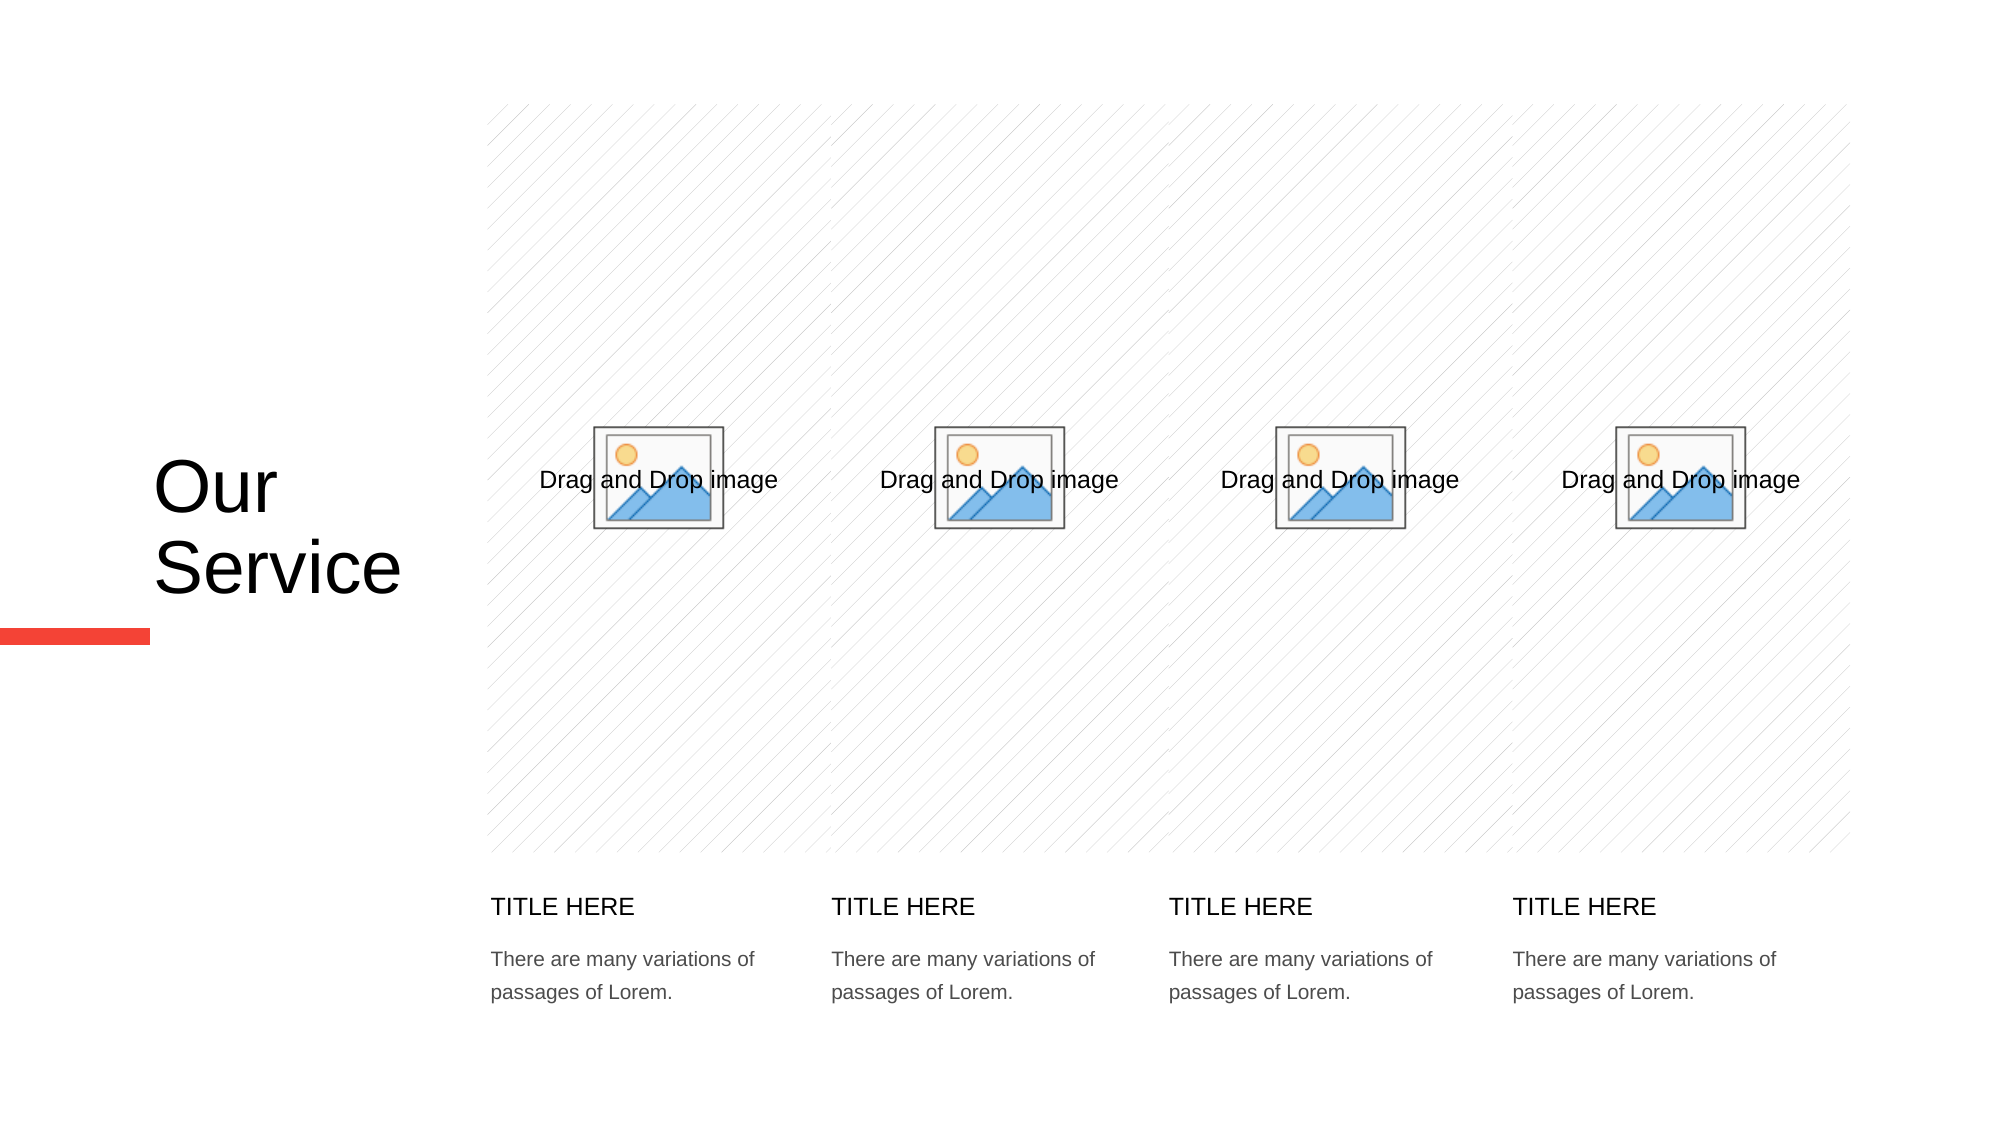

Our
Service
TITLE HERE
TITLE HERE
TITLE HERE
TITLE HERE
There are many variations of passages of Lorem.
There are many variations of passages of Lorem.
There are many variations of passages of Lorem.
There are many variations of passages of Lorem.